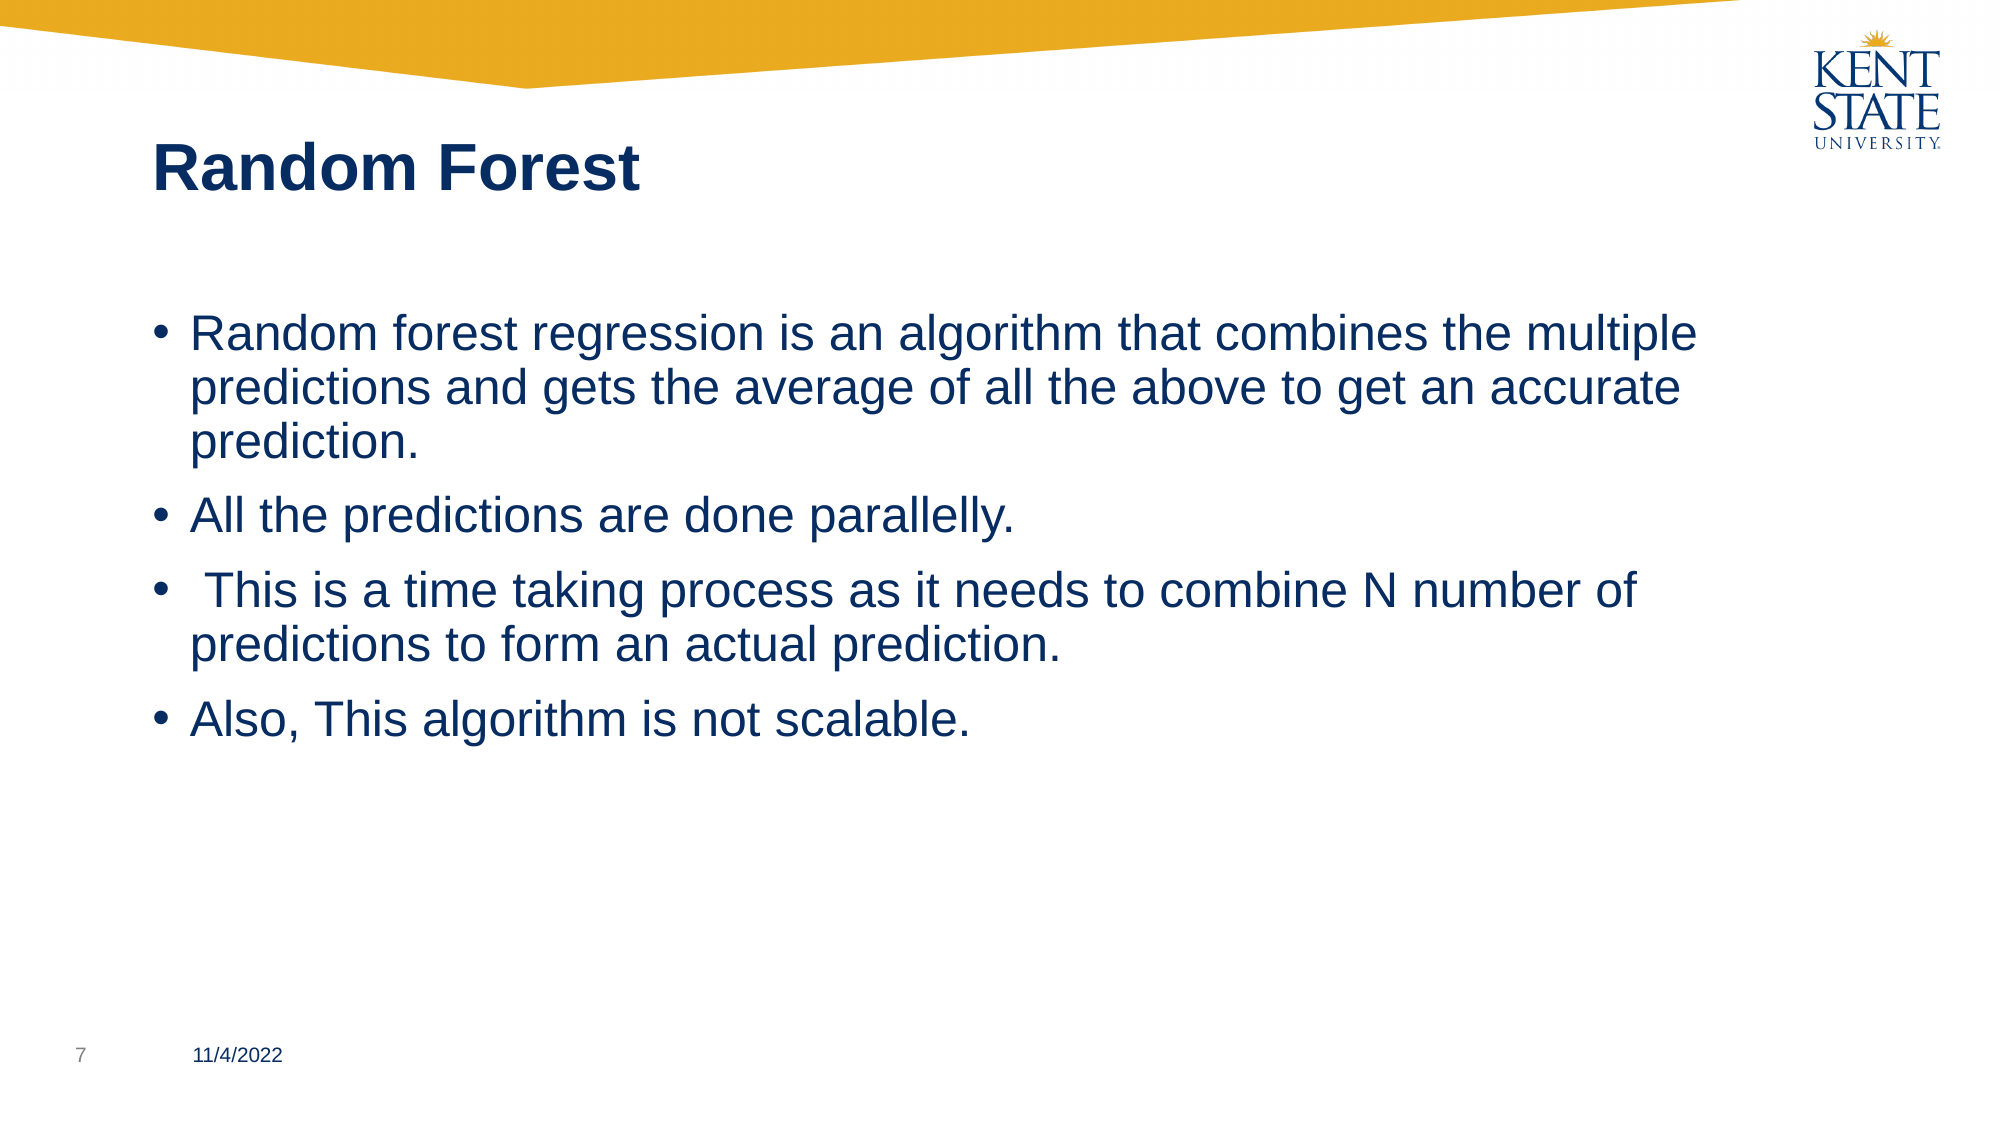

# Random Forest
Random forest regression is an algorithm that combines the multiple predictions and gets the average of all the above to get an accurate prediction.
All the predictions are done parallelly.
 This is a time taking process as it needs to combine N number of predictions to form an actual prediction.
Also, This algorithm is not scalable.
11/4/2022